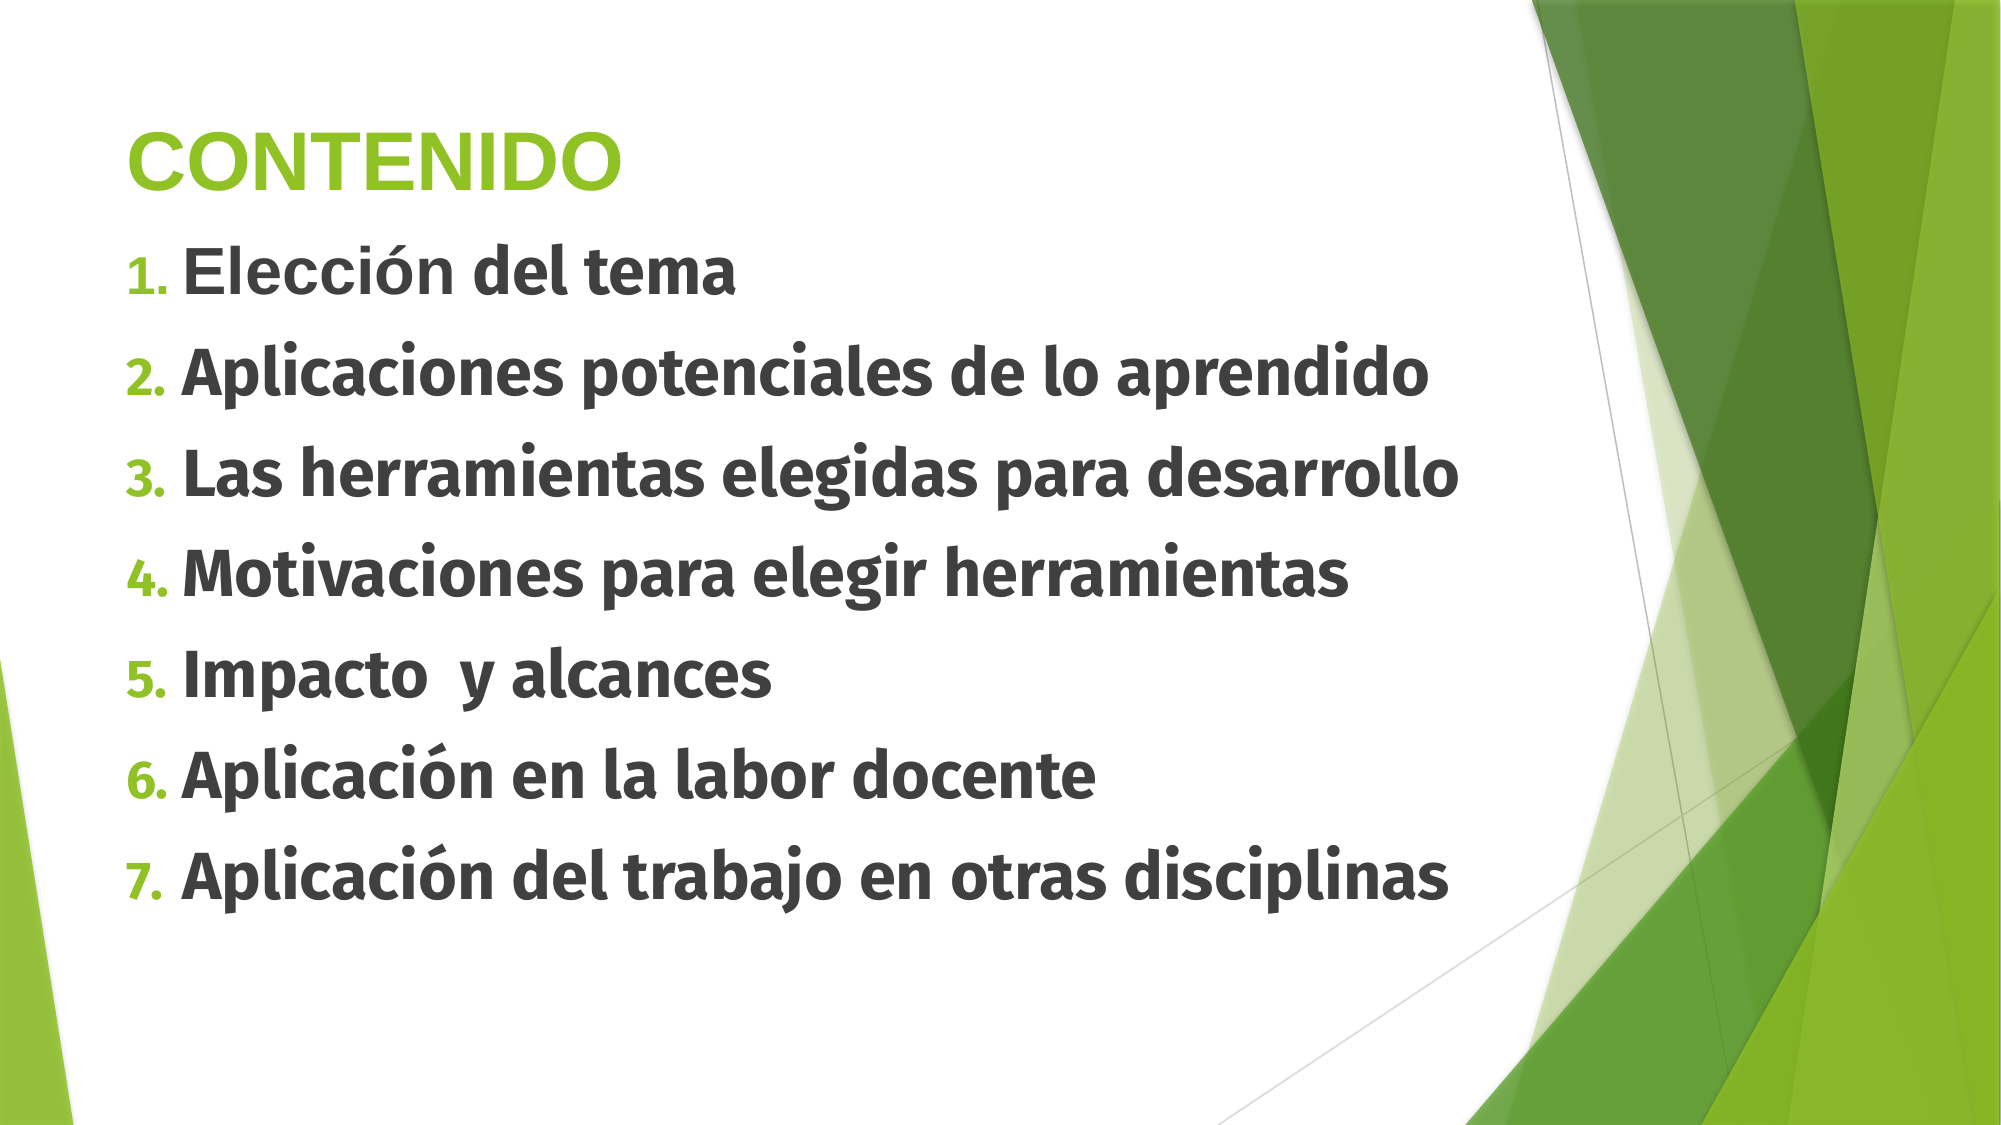

# CONTENIDO
Elección del tema
Aplicaciones potenciales de lo aprendido
Las herramientas elegidas para desarrollo
Motivaciones para elegir herramientas
Impacto  y alcances
Aplicación en la labor docente
Aplicación del trabajo en otras disciplinas